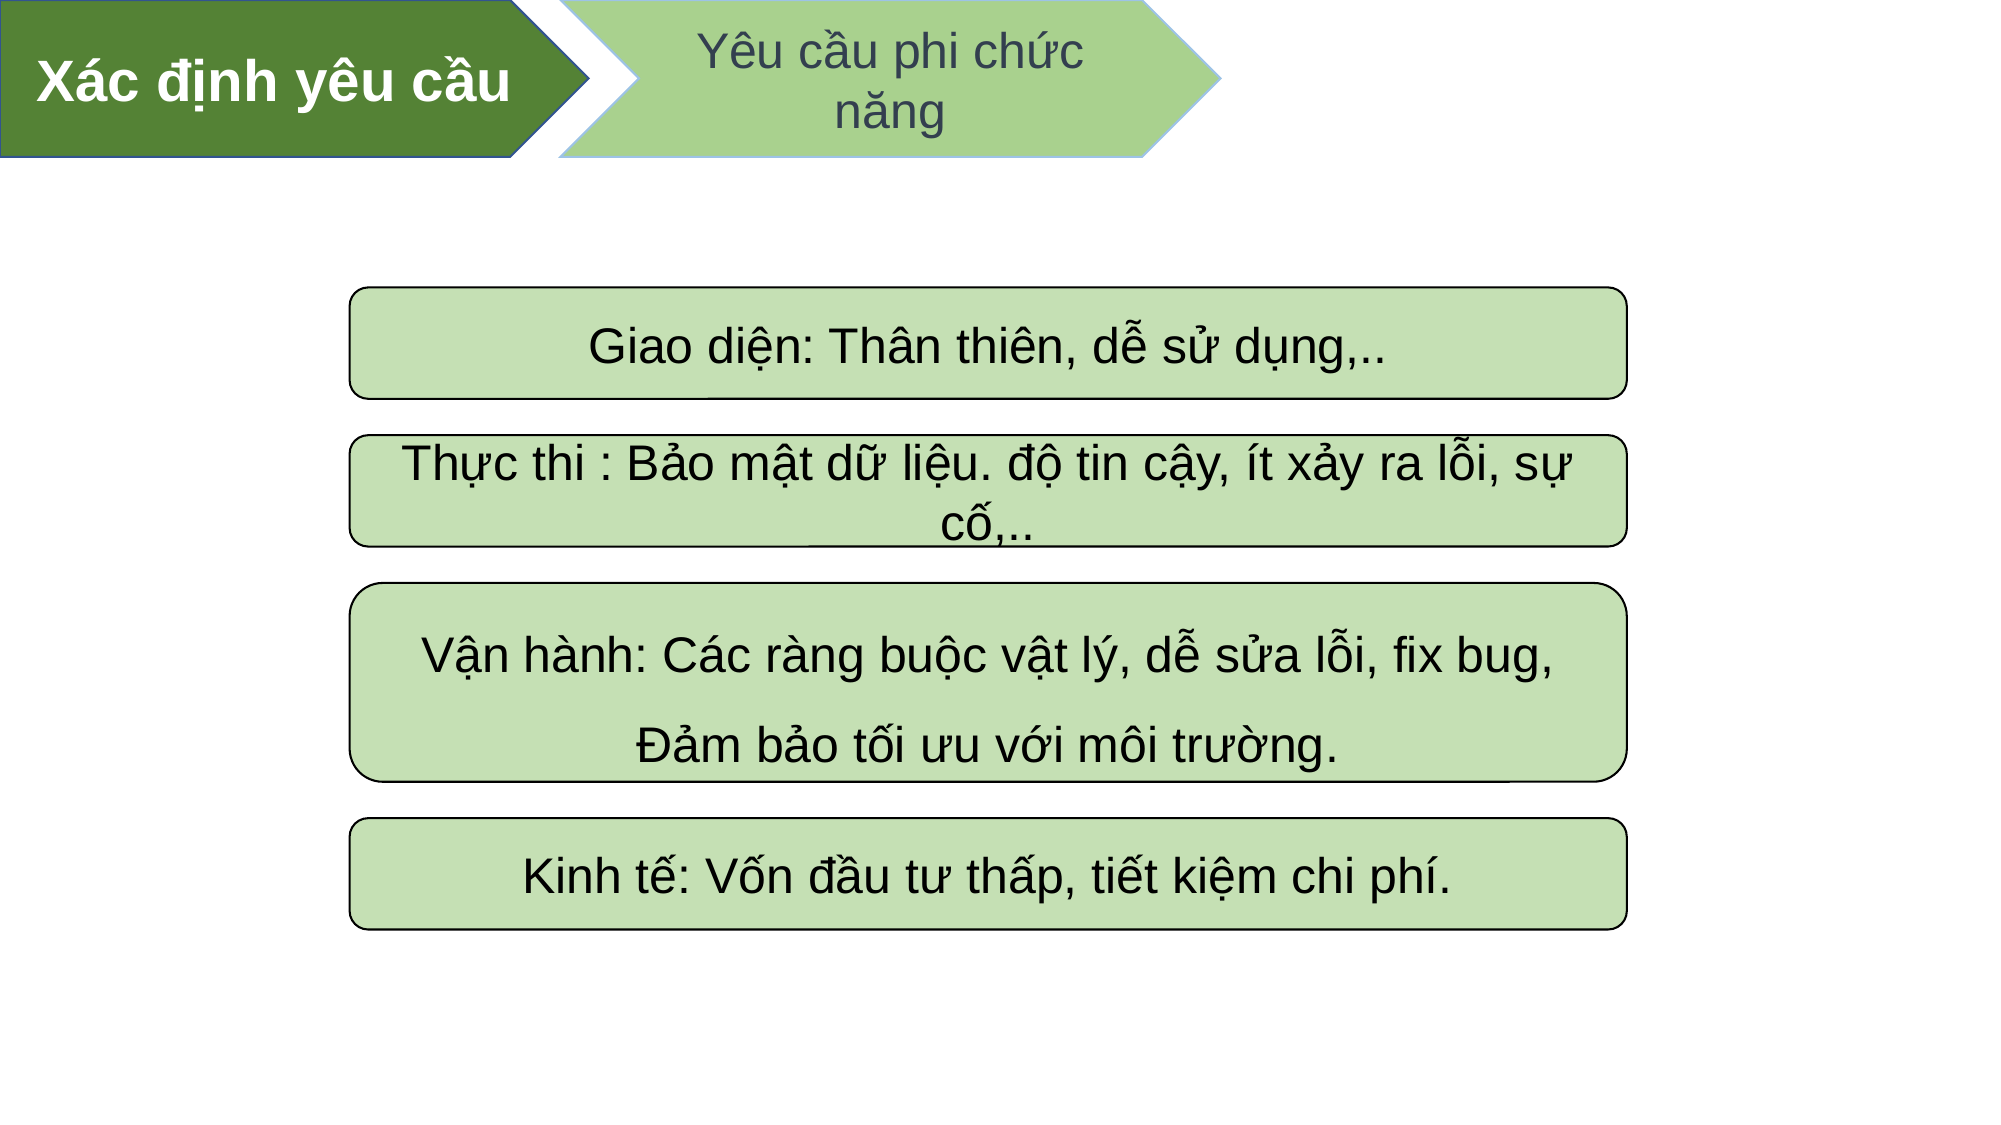

Xác định yêu cầu
Yêu cầu phi chức năng
Giao diện: Thân thiên, dễ sử dụng,..
Thực thi : Bảo mật dữ liệu. độ tin cậy, ít xảy ra lỗi, sự cố,..
Vận hành: Các ràng buộc vật lý, dễ sửa lỗi, fix bug, Đảm bảo tối ưu với môi trường.
Kinh tế: Vốn đầu tư thấp, tiết kiệm chi phí.